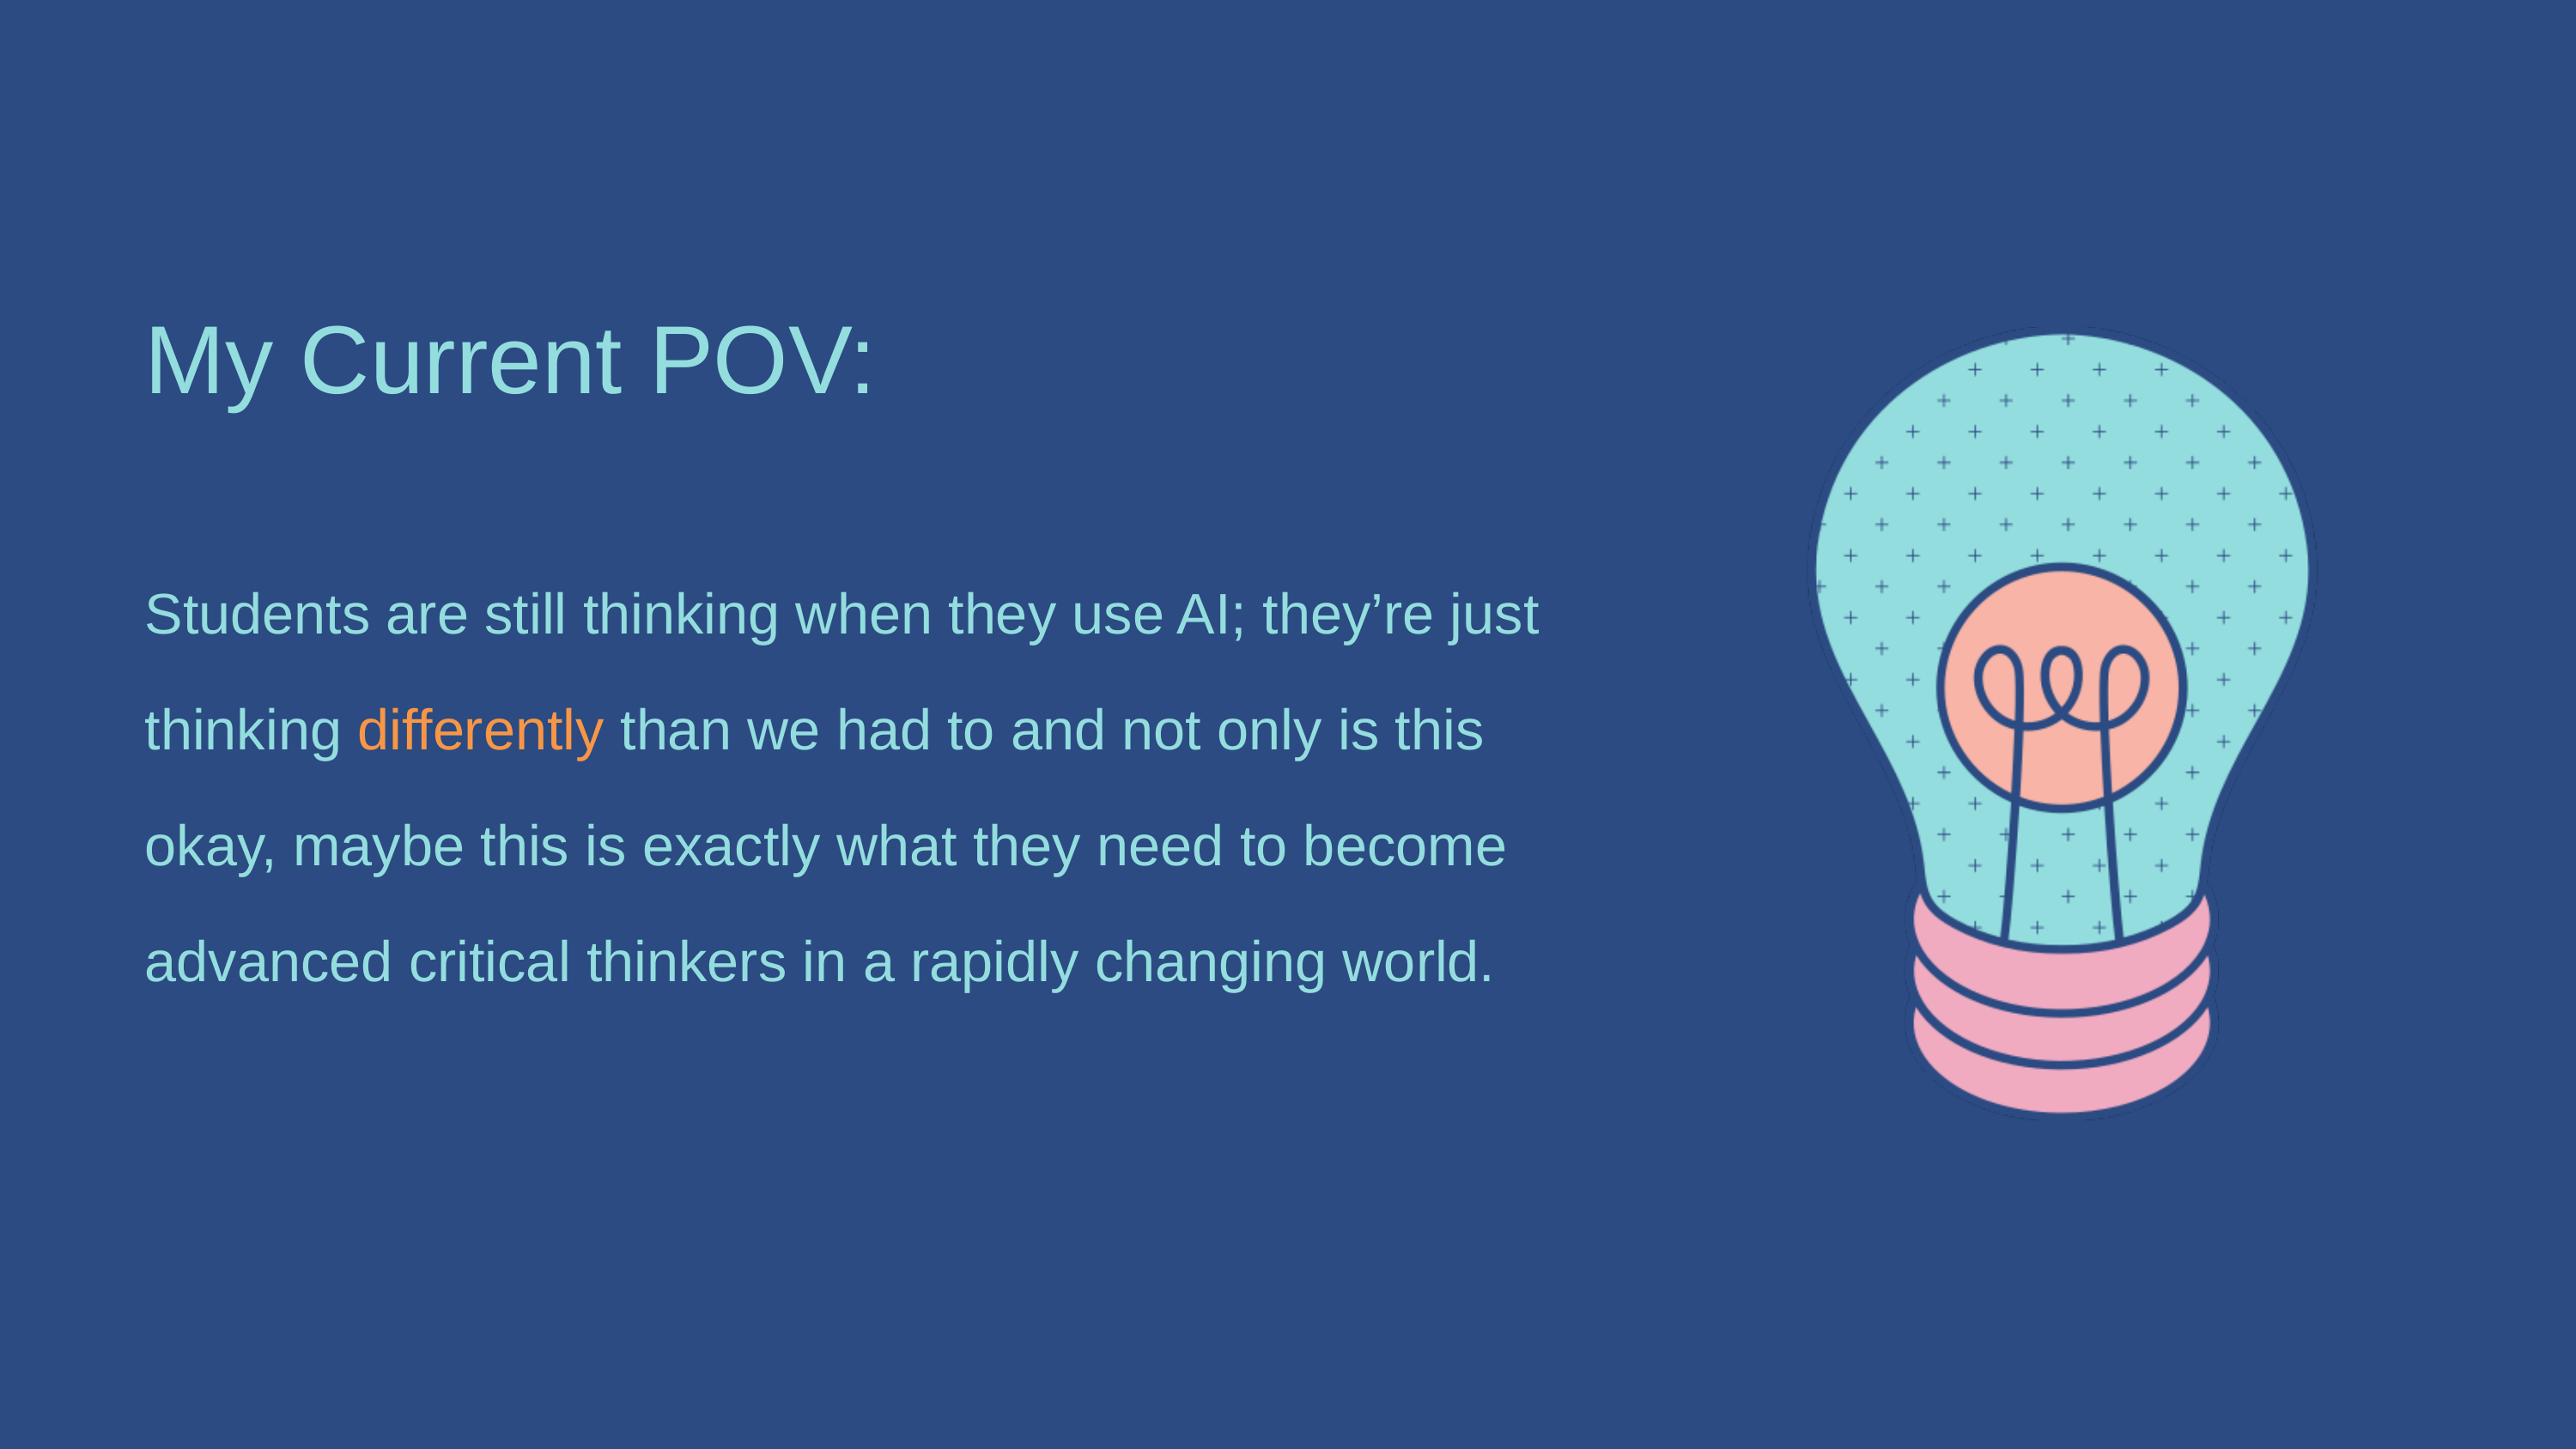

My Current POV:

Students are still thinking when they use AI; they’re just thinking differently than we had to and not only is this okay, maybe this is exactly what they need to become advanced critical thinkers in a rapidly changing world.